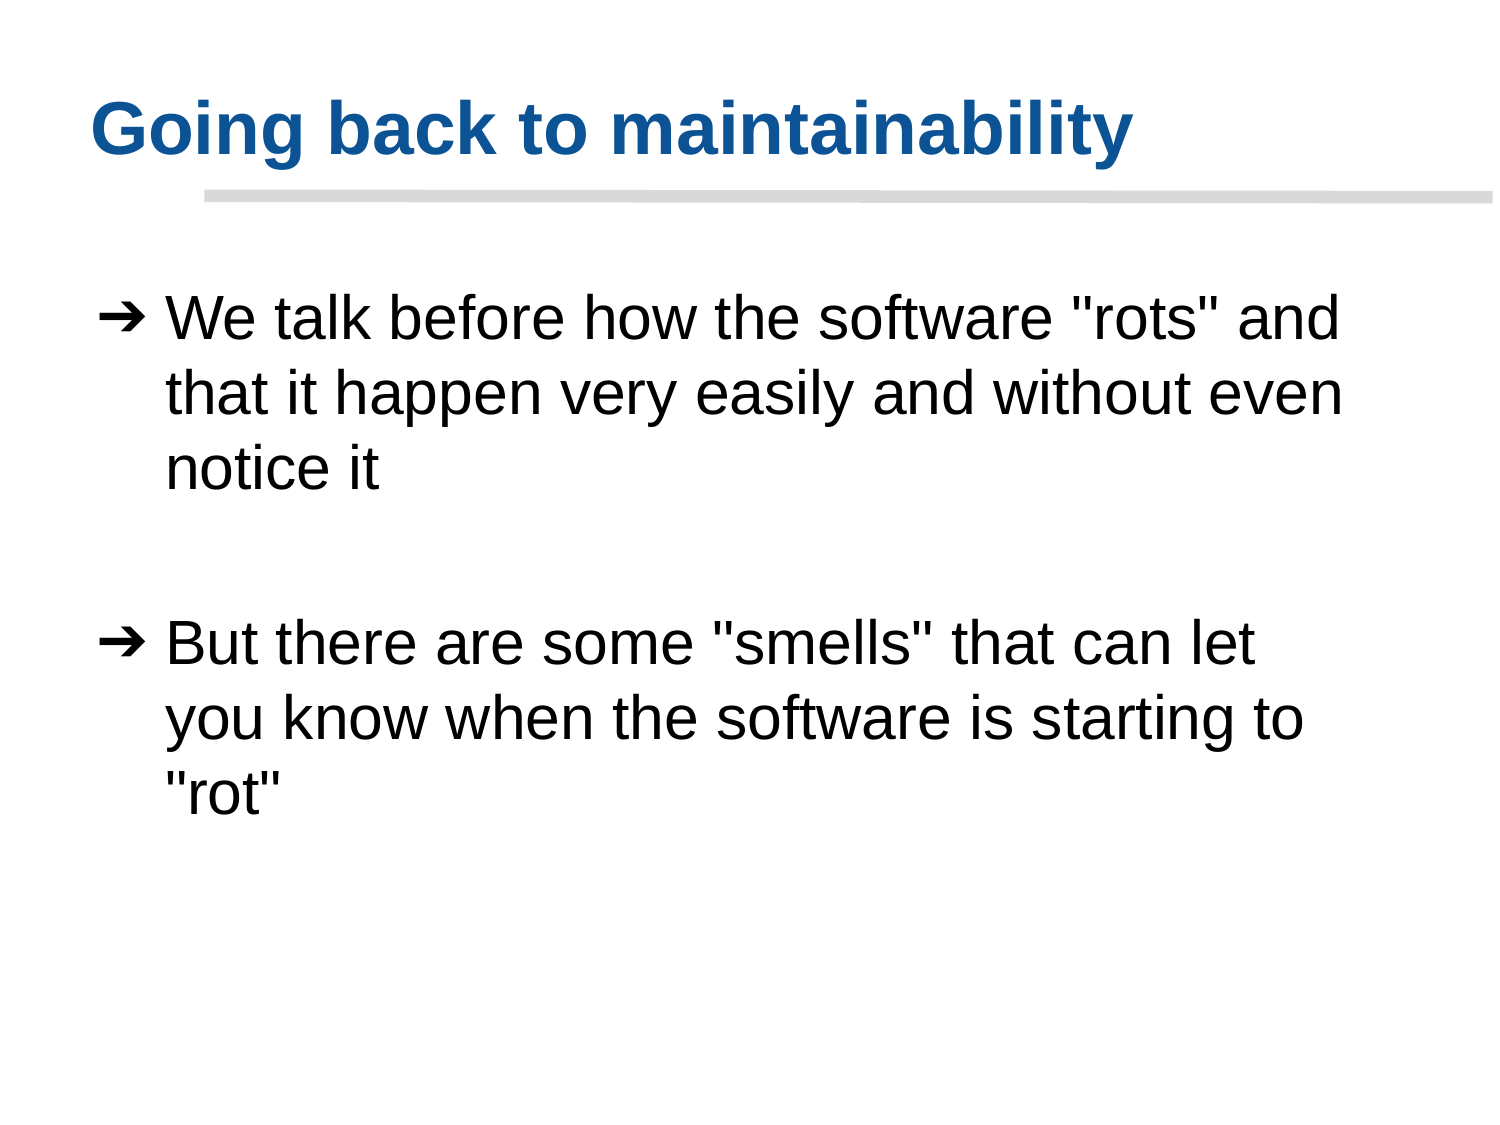

# Going back to maintainability
We talk before how the software "rots" and that it happen very easily and without even notice it

But there are some "smells" that can let you know when the software is starting to "rot"